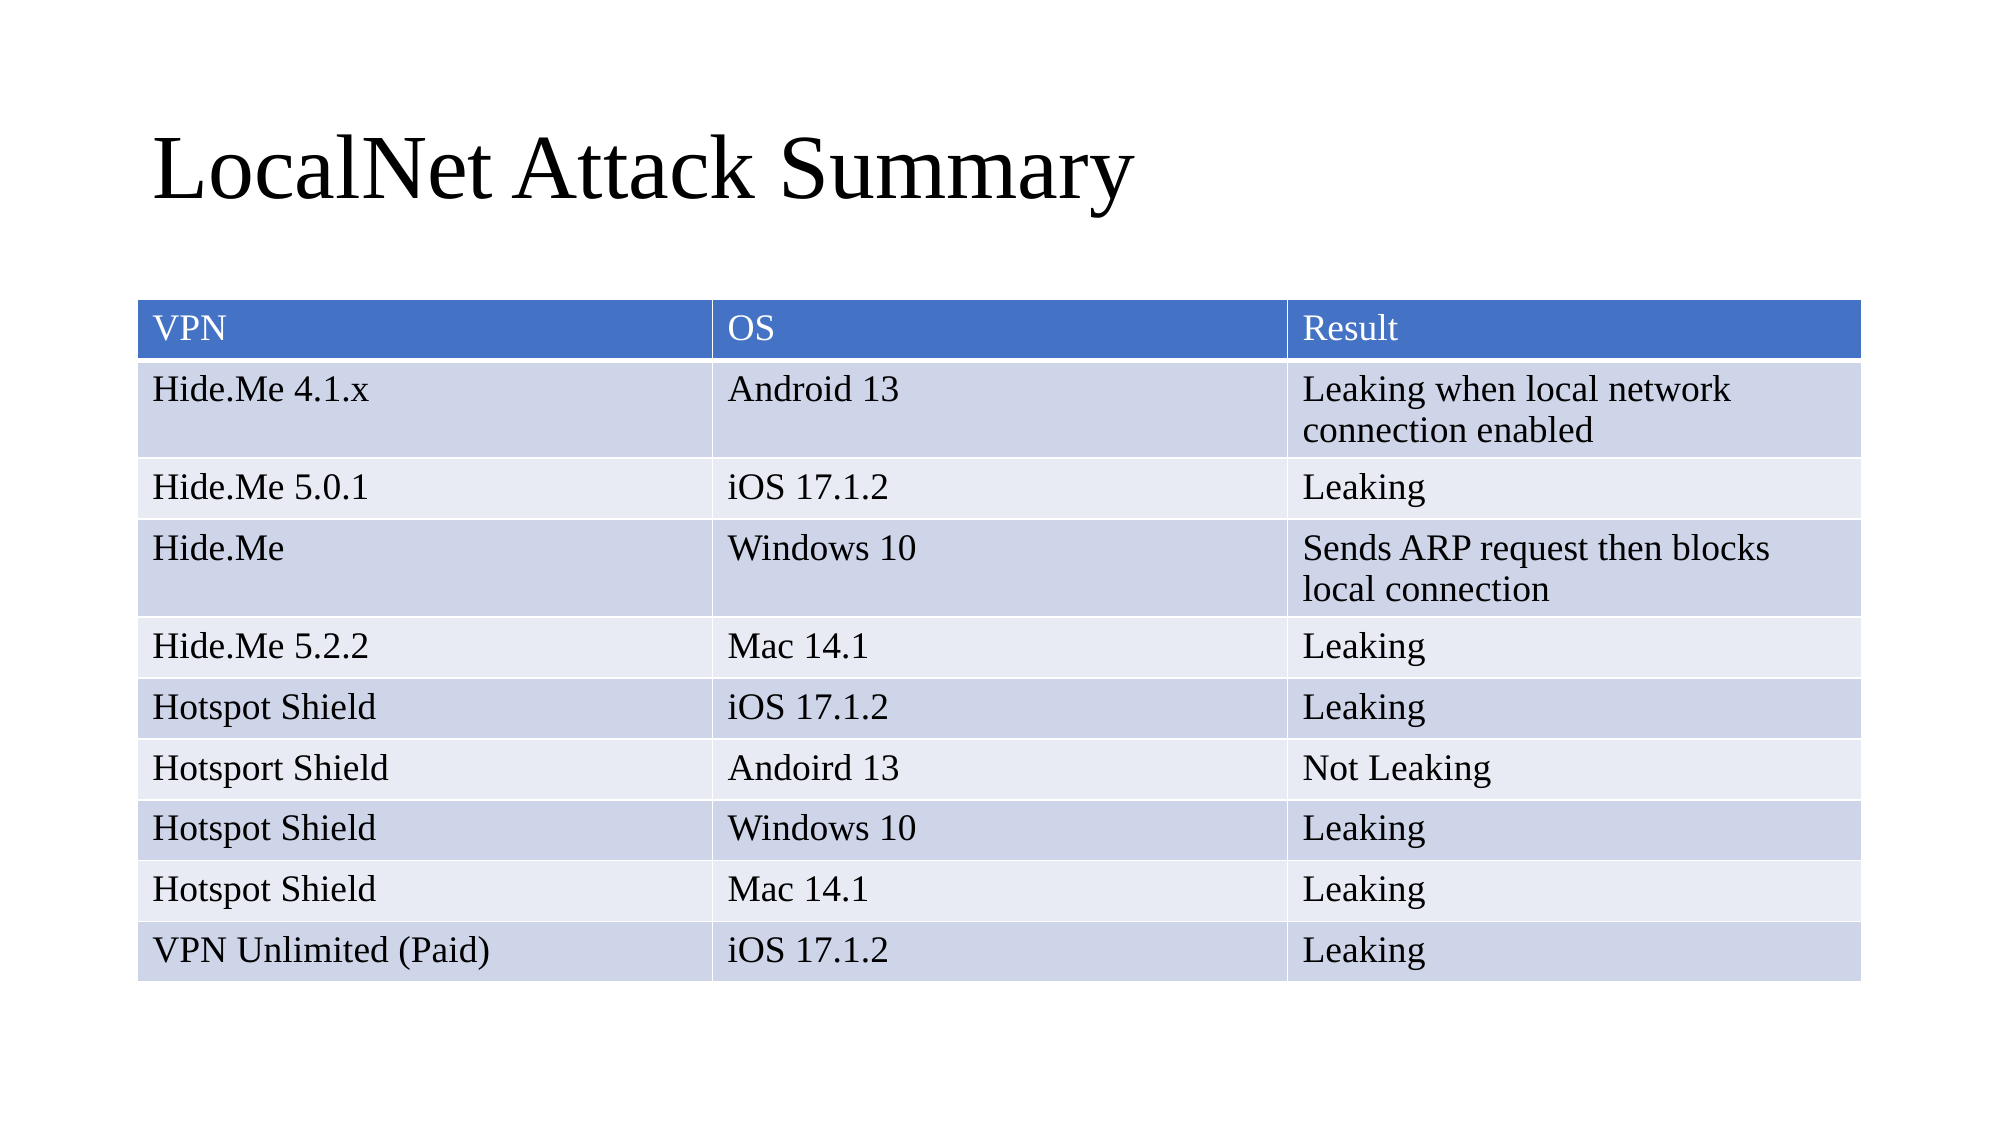

# LocalNet Attack Summary
| VPN | OS | Result |
| --- | --- | --- |
| Hide.Me 4.1.x | Android 13 | Leaking when local network connection enabled |
| Hide.Me 5.0.1 | iOS 17.1.2 | Leaking |
| Hide.Me | Windows 10 | Sends ARP request then blocks local connection |
| Hide.Me 5.2.2 | Mac 14.1 | Leaking |
| Hotspot Shield | iOS 17.1.2 | Leaking |
| Hotsport Shield | Andoird 13 | Not Leaking |
| Hotspot Shield | Windows 10 | Leaking |
| Hotspot Shield | Mac 14.1 | Leaking |
| VPN Unlimited (Paid) | iOS 17.1.2 | Leaking |